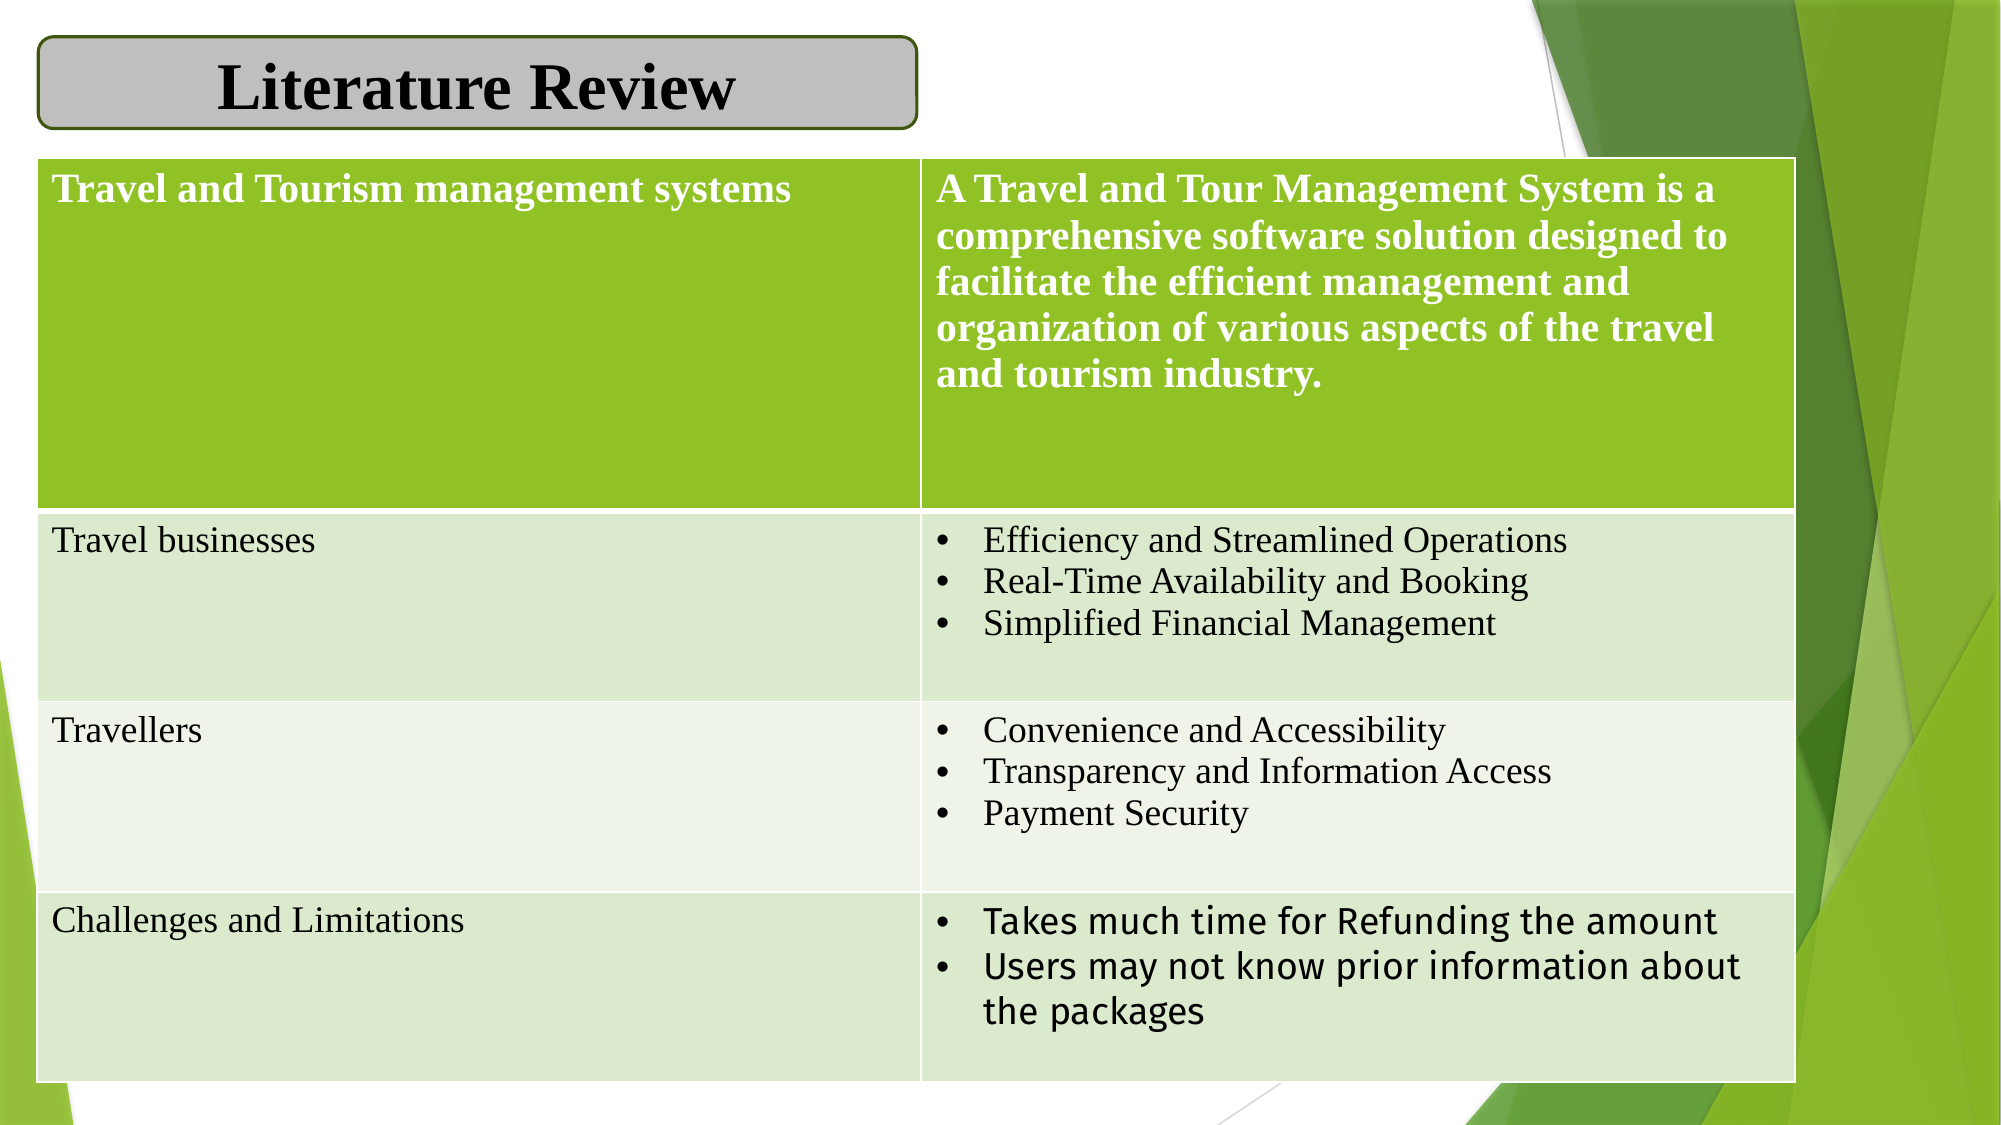

Literature Review
| Travel and Tourism management systems | A Travel and Tour Management System is a comprehensive software solution designed to facilitate the efficient management and organization of various aspects of the travel and tourism industry. |
| --- | --- |
| Travel businesses | Efficiency and Streamlined Operations Real-Time Availability and Booking Simplified Financial Management |
| Travellers | Convenience and Accessibility Transparency and Information Access Payment Security |
| Challenges and Limitations | Takes much time for Refunding the amount Users may not know prior information about the packages |